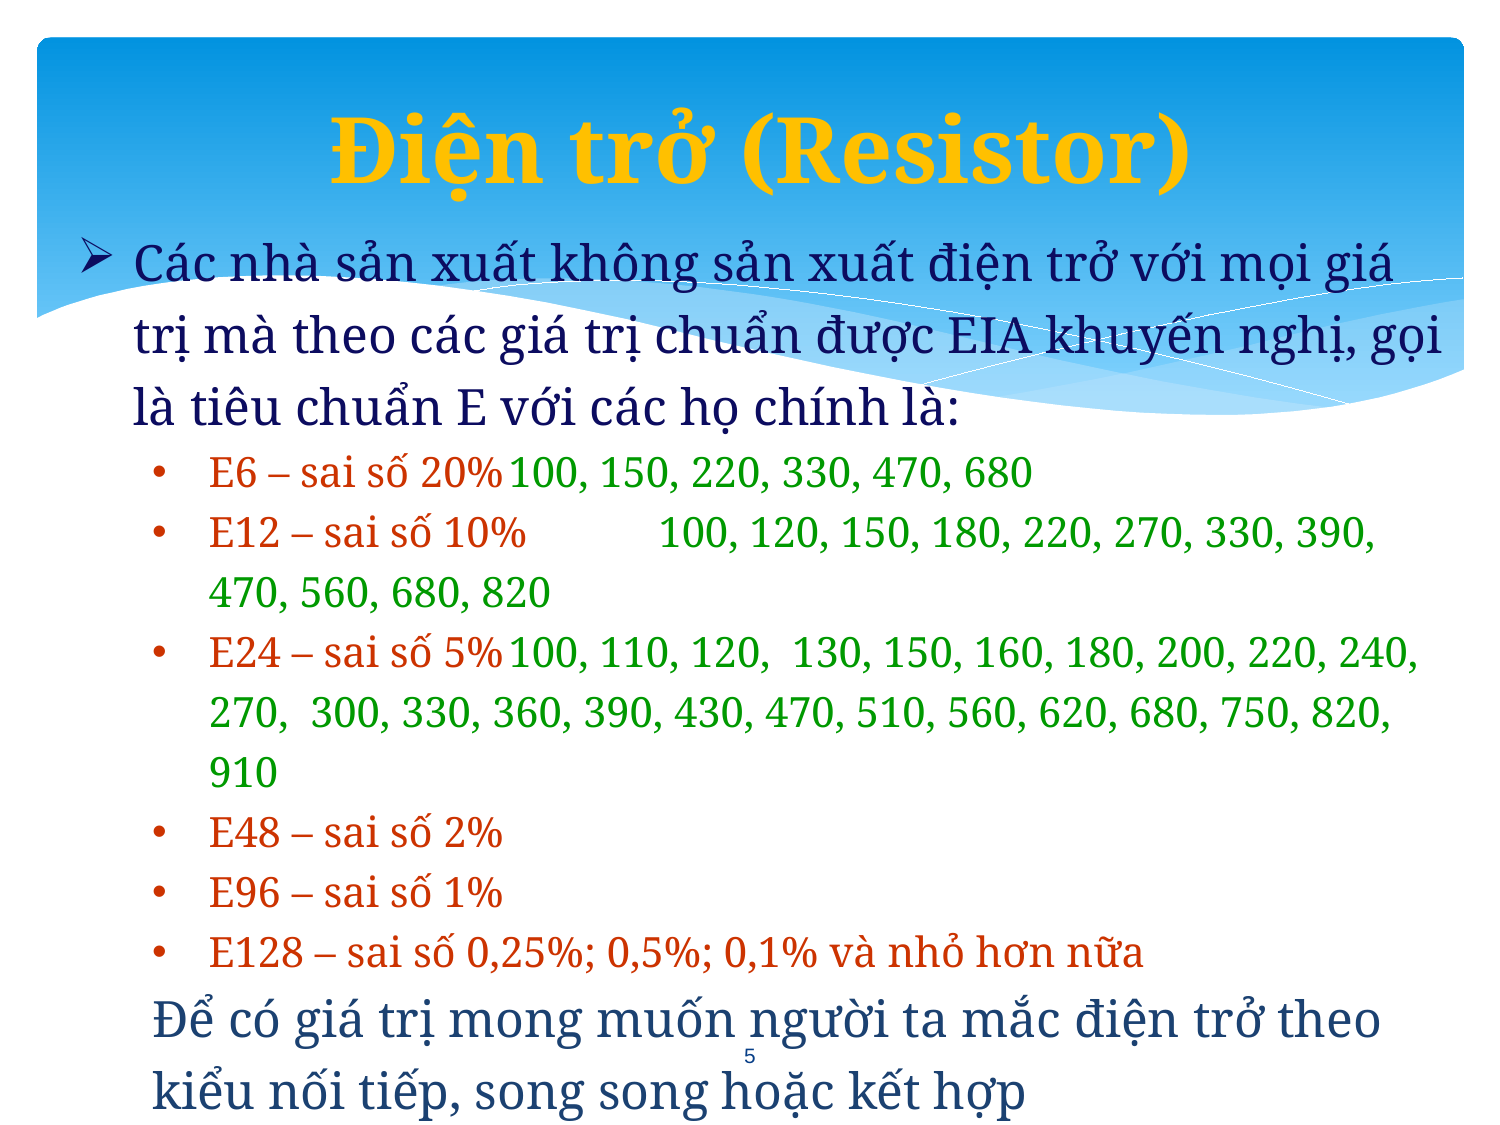

# Điện trở (Resistor)
Các nhà sản xuất không sản xuất điện trở với mọi giá trị mà theo các giá trị chuẩn được EIA khuyến nghị, gọi là tiêu chuẩn E với các họ chính là:
E6 – sai số 20%	100, 150, 220, 330, 470, 680
E12 – sai số 10%	100, 120, 150, 180, 220, 270, 330, 390, 470, 560, 680, 820
E24 – sai số 5%	100, 110, 120,  130, 150, 160, 180, 200, 220, 240, 270,  300, 330, 360, 390, 430, 470, 510, 560, 620, 680, 750, 820, 910
E48 – sai số 2%
E96 – sai số 1%
E128 – sai số 0,25%; 0,5%; 0,1% và nhỏ hơn nữa
Để có giá trị mong muốn người ta mắc điện trở theo kiểu nối tiếp, song song hoặc kết hợp

5